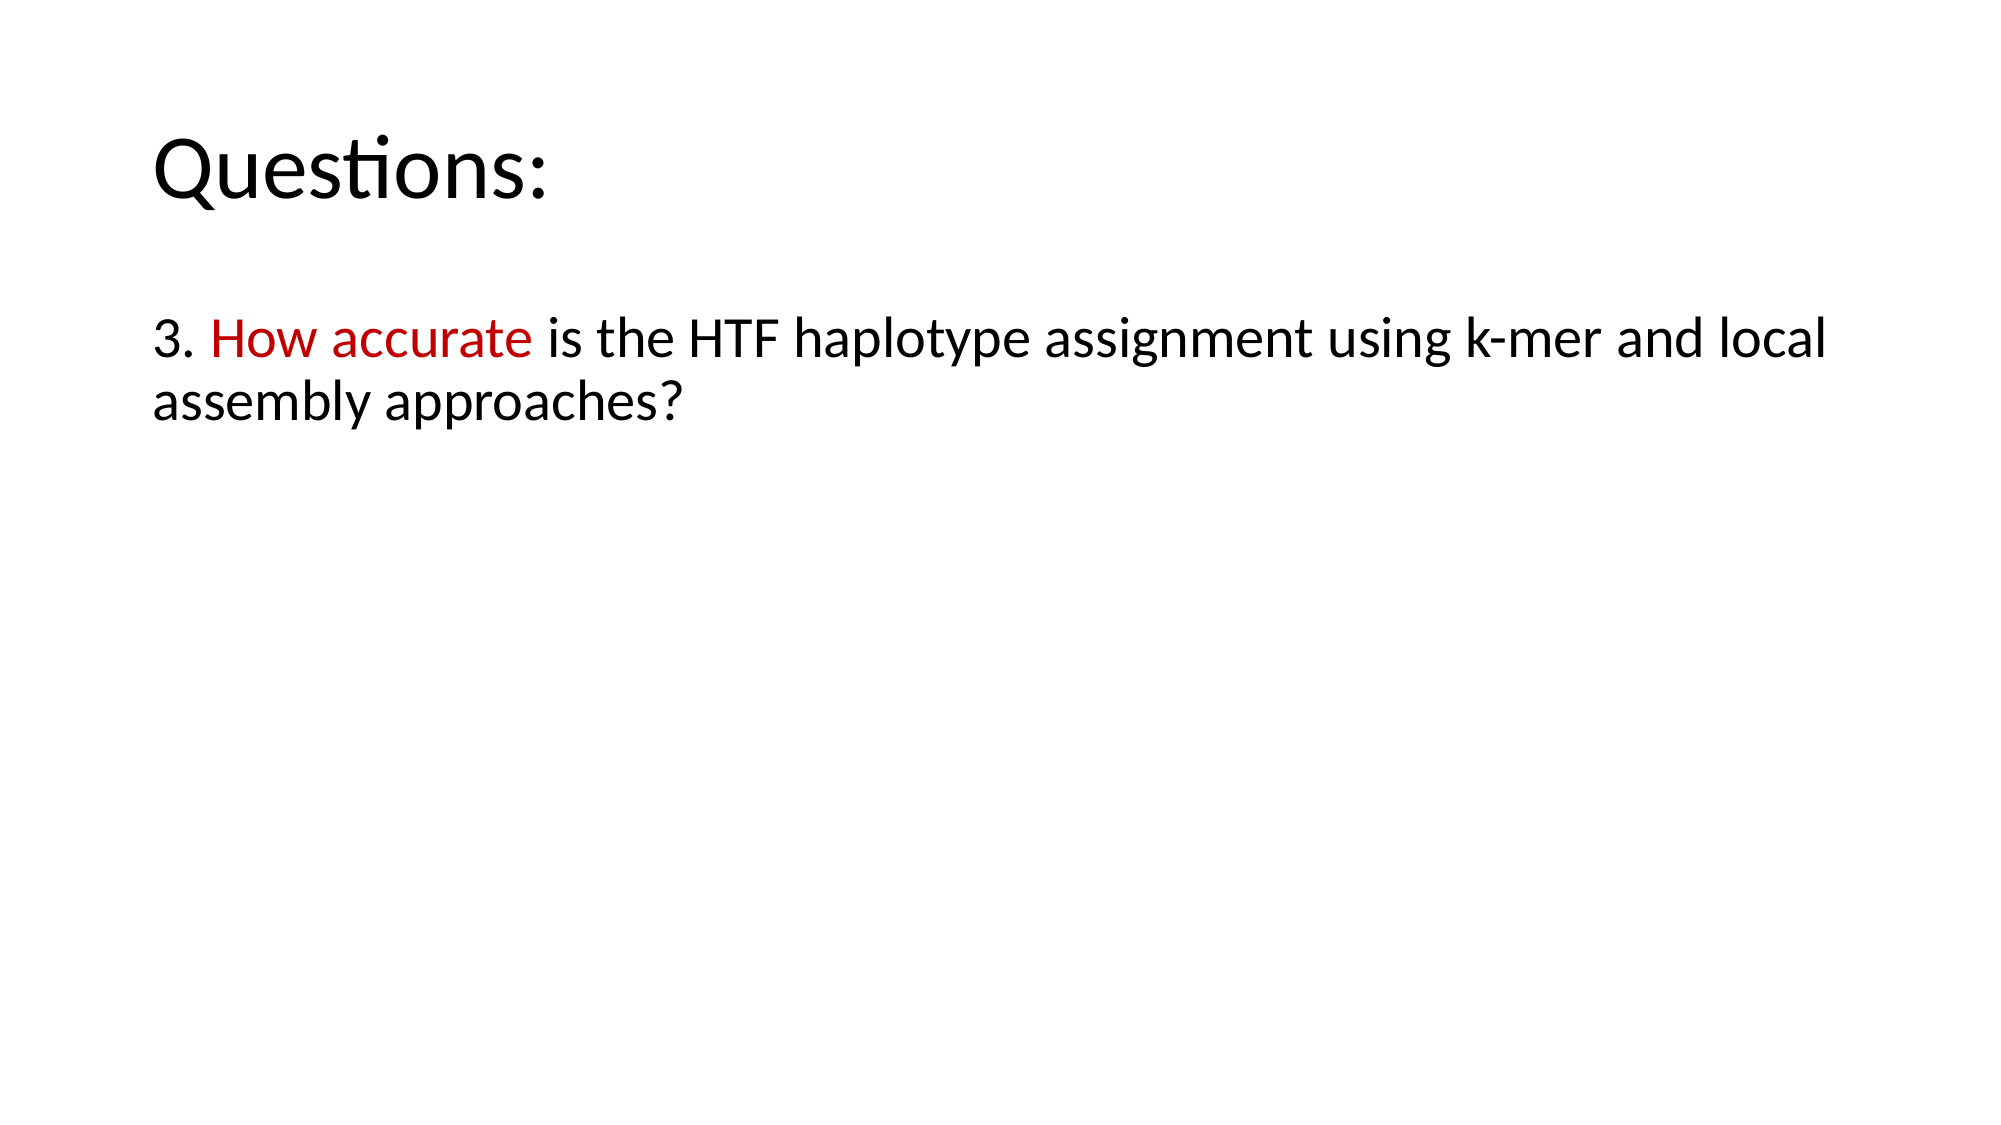

# Questions:
3. How accurate is the HTF haplotype assignment using k-mer and local assembly approaches?